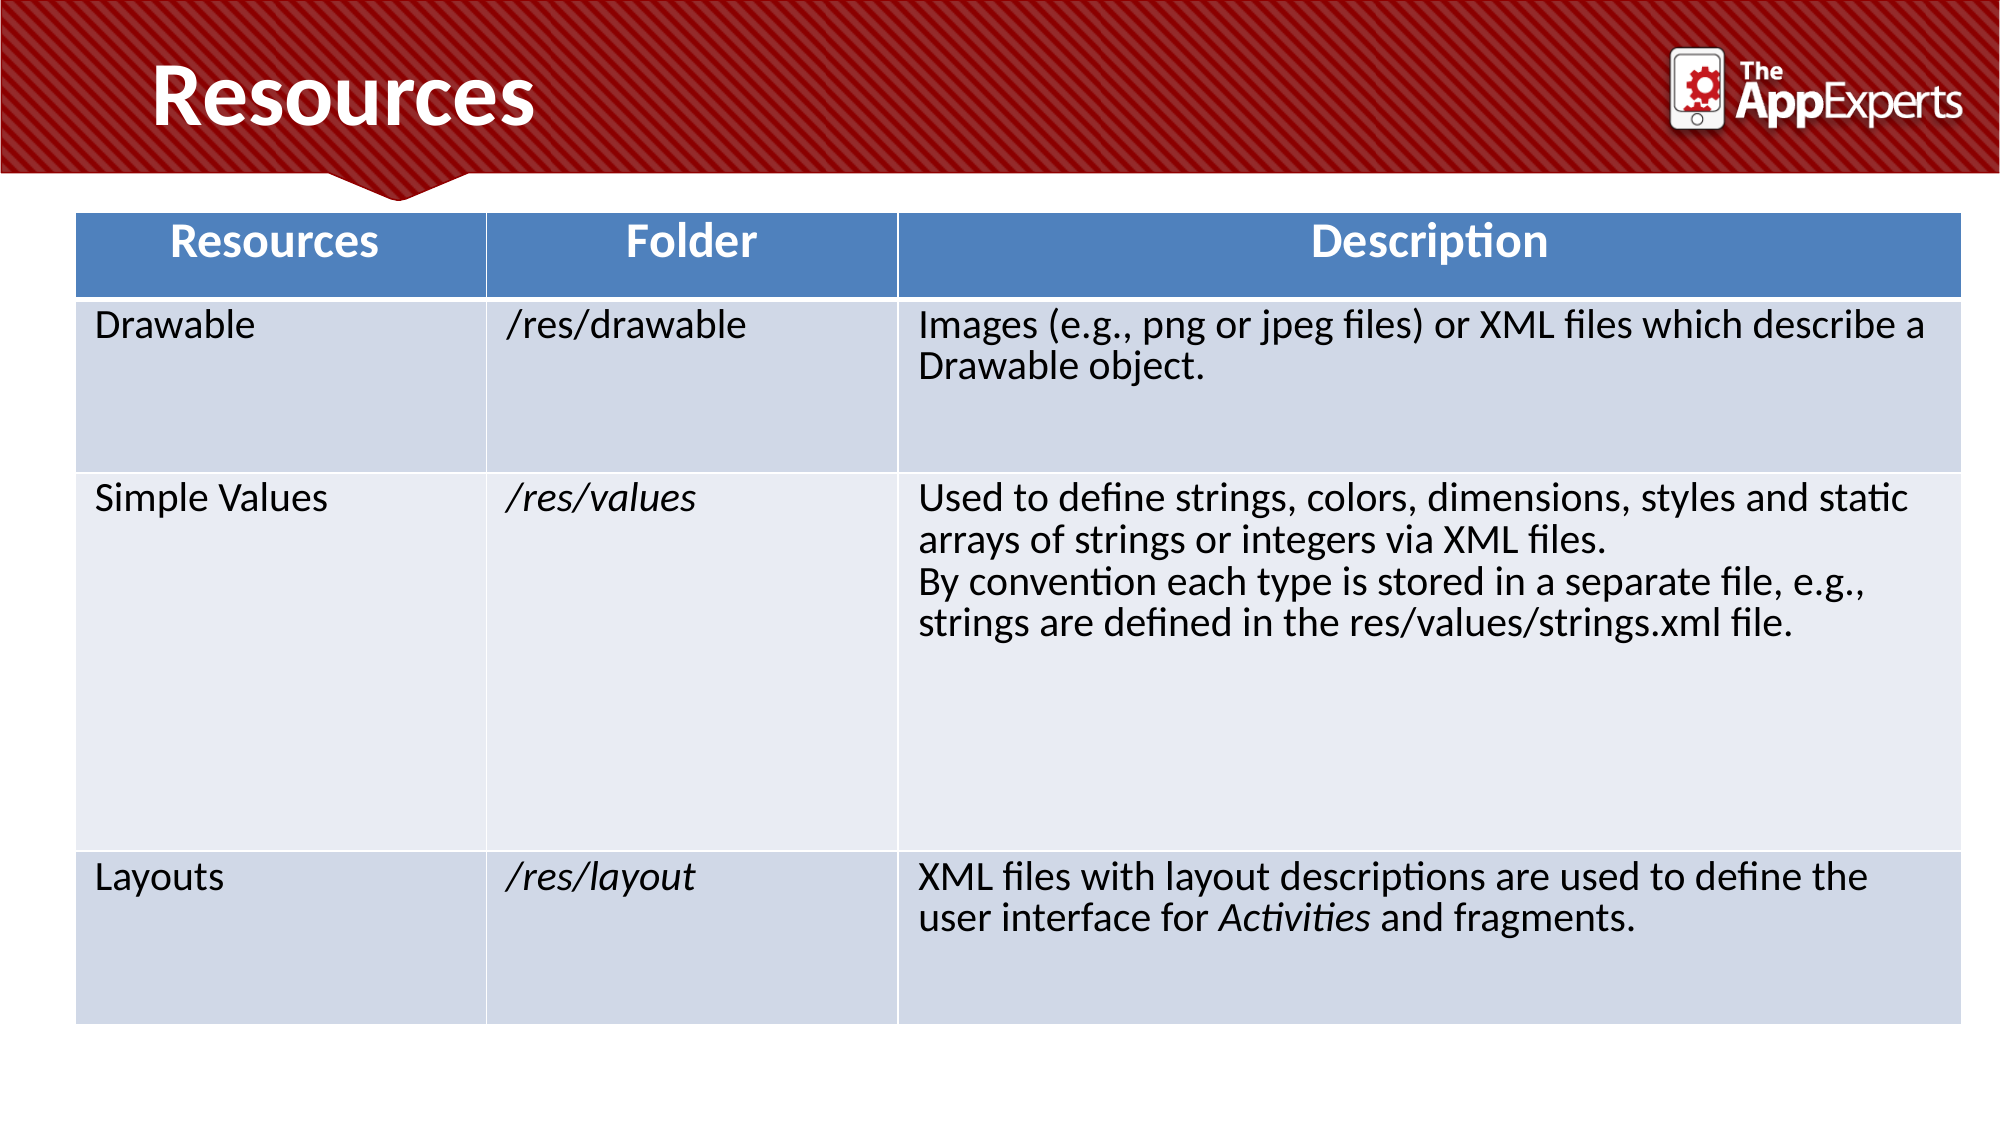

Resources

| Resources | Folder | Description |
| --- | --- | --- |
| Drawable | /res/drawable | Images (e.g., png or jpeg files) or XML files which describe a Drawable object. |
| Simple Values | /res/values | Used to define strings, colors, dimensions, styles and static arrays of strings or integers via XML files. By convention each type is stored in a separate file, e.g., strings are defined in the res/values/strings.xml file. |
| Layouts | /res/layout | XML files with layout descriptions are used to define the user interface for Activities and fragments. |